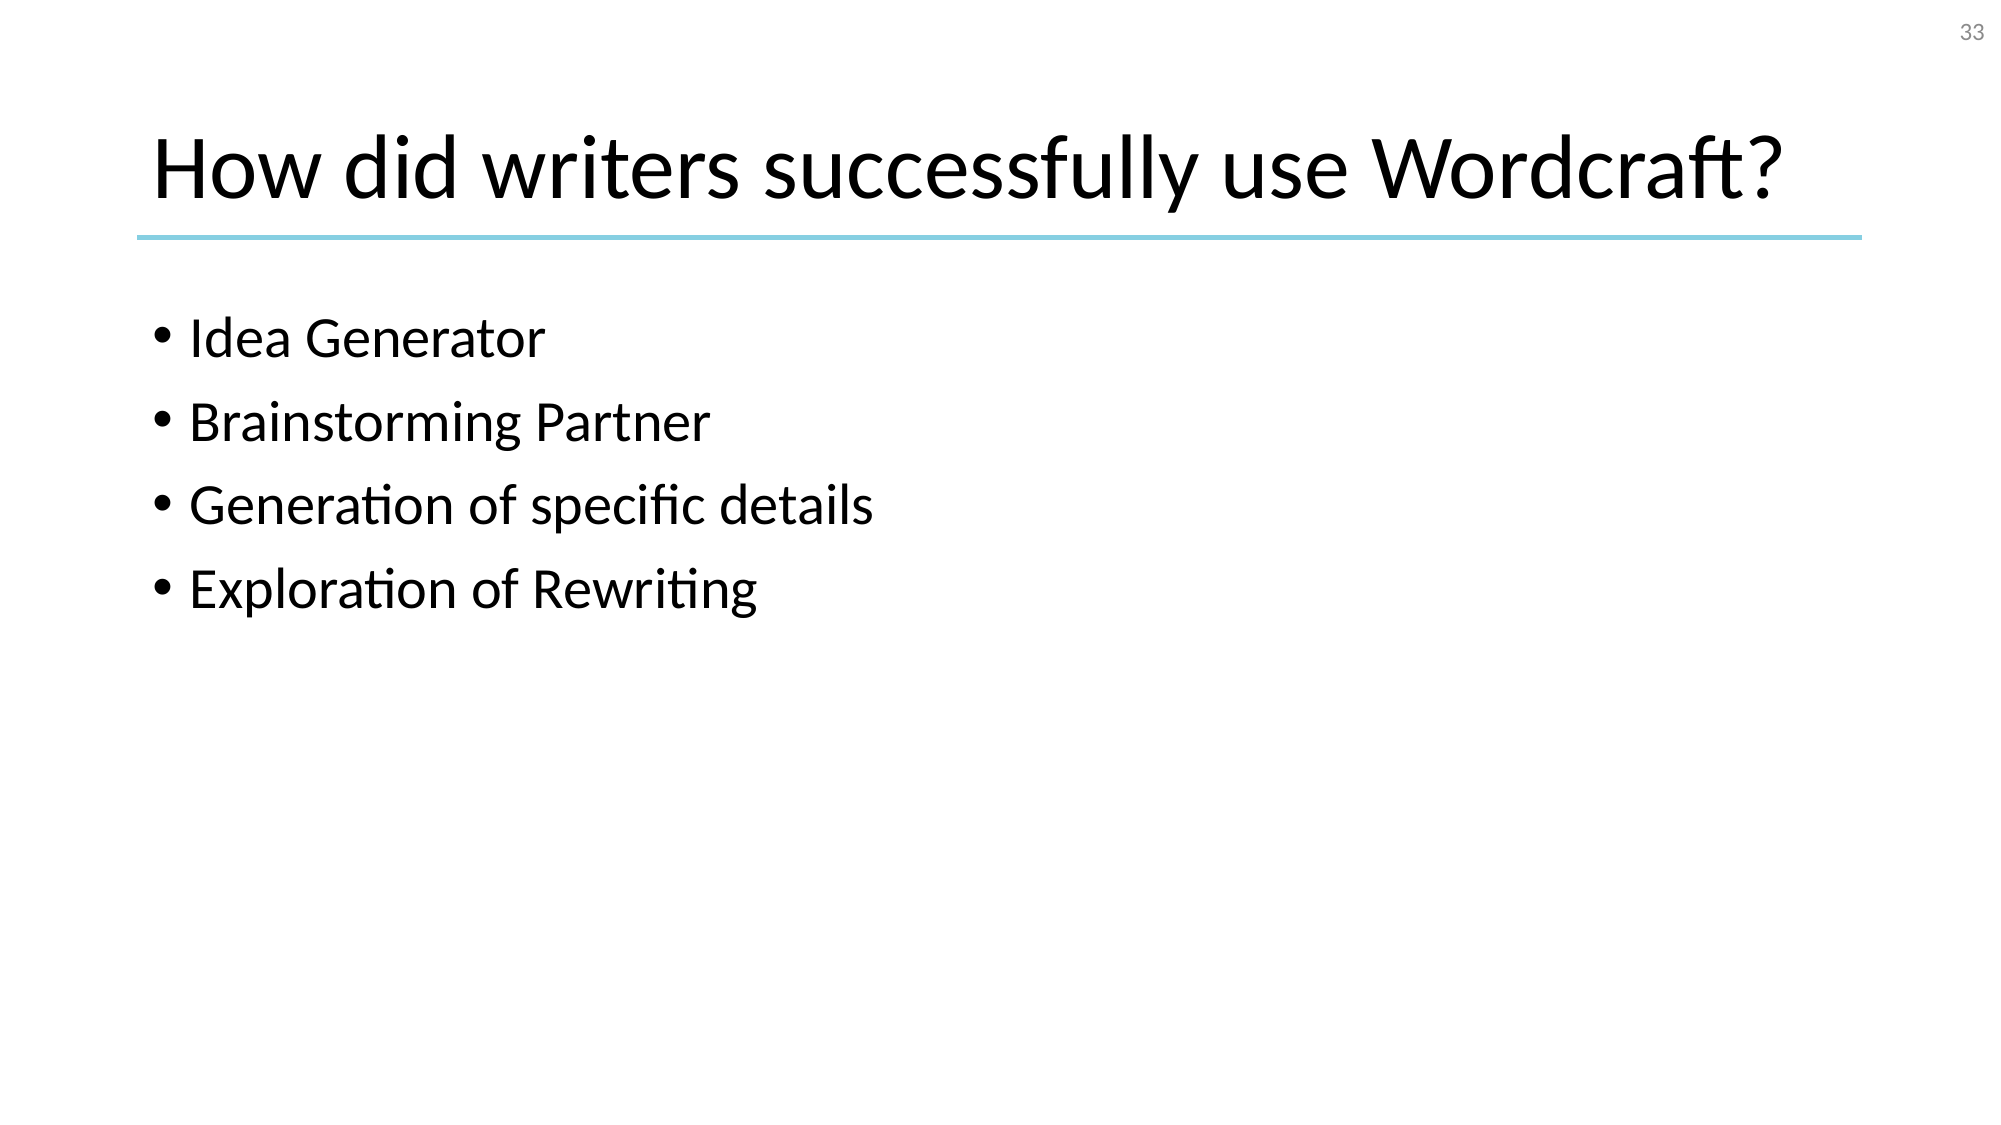

33
# How did writers successfully use Wordcraft?
Idea Generator
Brainstorming Partner
Generation of specific details
Exploration of Rewriting